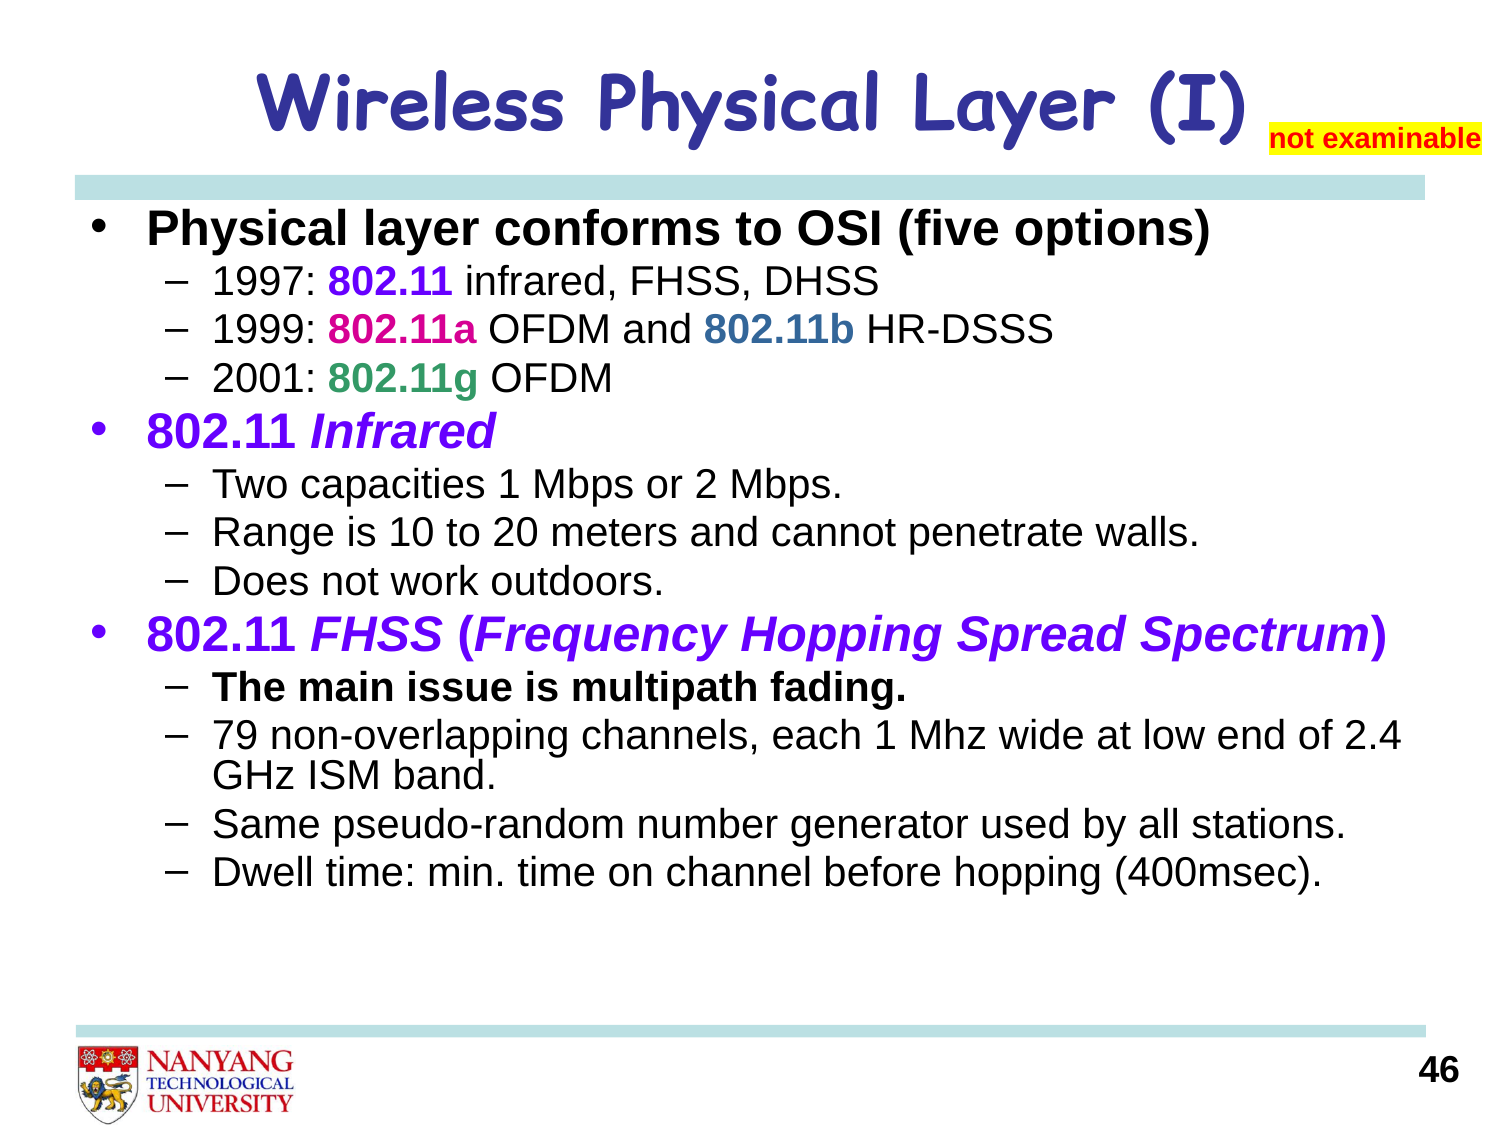

# Wireless Physical Layer (I)
not examinable
Physical layer conforms to OSI (five options)
1997: 802.11 infrared, FHSS, DHSS
1999: 802.11a OFDM and 802.11b HR-DSSS
2001: 802.11g OFDM
802.11 Infrared
Two capacities 1 Mbps or 2 Mbps.
Range is 10 to 20 meters and cannot penetrate walls.
Does not work outdoors.
802.11 FHSS (Frequency Hopping Spread Spectrum)
The main issue is multipath fading.
79 non-overlapping channels, each 1 Mhz wide at low end of 2.4 GHz ISM band.
Same pseudo-random number generator used by all stations.
Dwell time: min. time on channel before hopping (400msec).
46